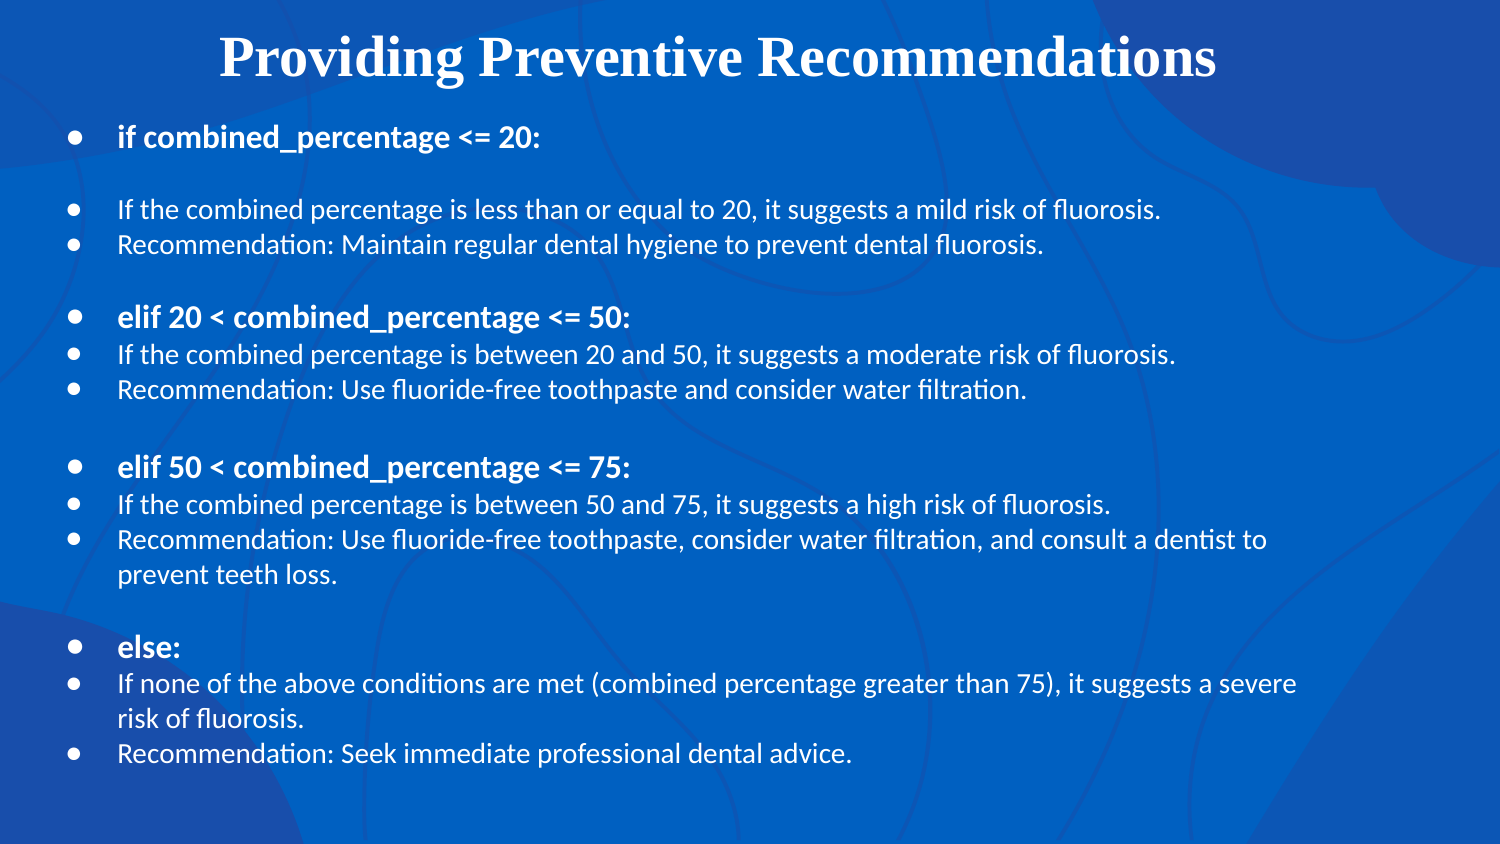

# Providing Preventive Recommendations
if combined_percentage <= 20:

If the combined percentage is less than or equal to 20, it suggests a mild risk of fluorosis.
Recommendation: Maintain regular dental hygiene to prevent dental fluorosis.

elif 20 < combined_percentage <= 50:
If the combined percentage is between 20 and 50, it suggests a moderate risk of fluorosis.
Recommendation: Use fluoride-free toothpaste and consider water filtration.

elif 50 < combined_percentage <= 75:
If the combined percentage is between 50 and 75, it suggests a high risk of fluorosis.
Recommendation: Use fluoride-free toothpaste, consider water filtration, and consult a dentist to prevent teeth loss.

else:
If none of the above conditions are met (combined percentage greater than 75), it suggests a severe risk of fluorosis.
Recommendation: Seek immediate professional dental advice.